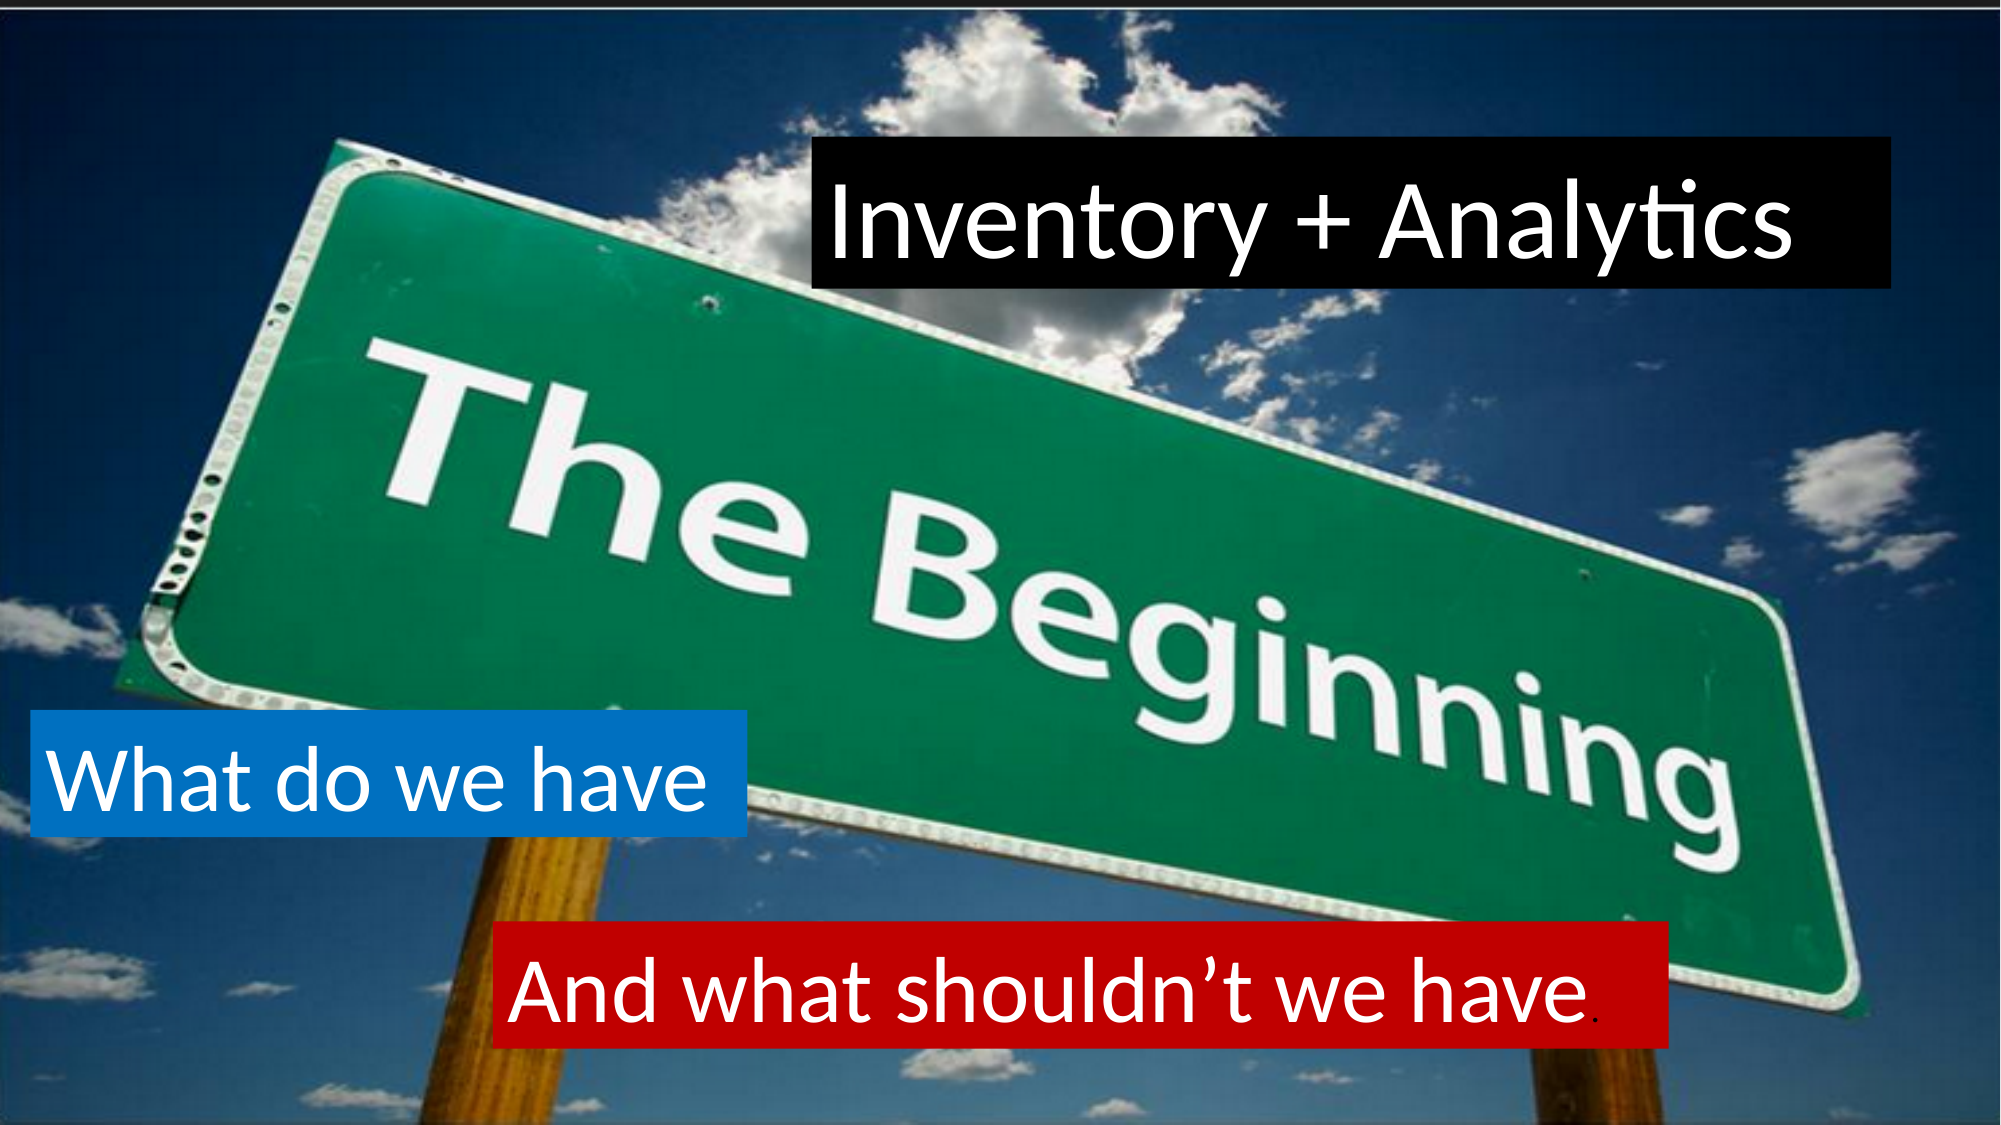

Inventory + Analytics
What do we have
And what shouldn’t we have.